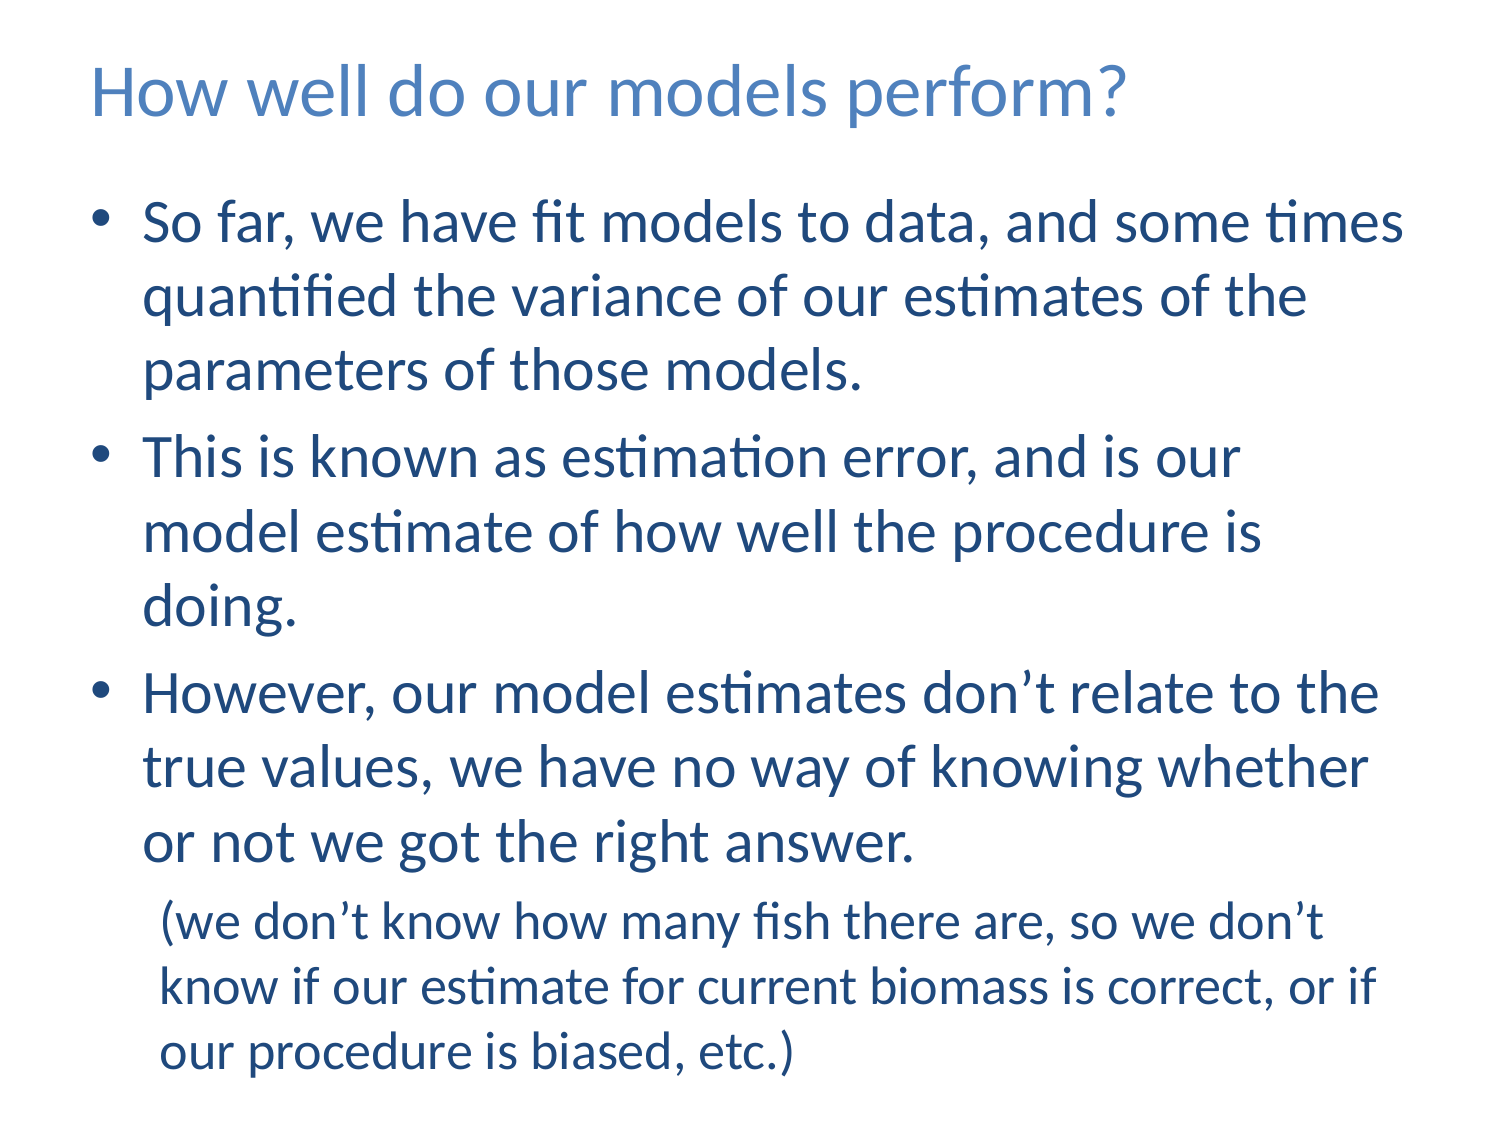

# How well do our models perform?
So far, we have fit models to data, and some times quantified the variance of our estimates of the parameters of those models.
This is known as estimation error, and is our model estimate of how well the procedure is doing.
However, our model estimates don’t relate to the true values, we have no way of knowing whether or not we got the right answer.
(we don’t know how many fish there are, so we don’t know if our estimate for current biomass is correct, or if our procedure is biased, etc.)